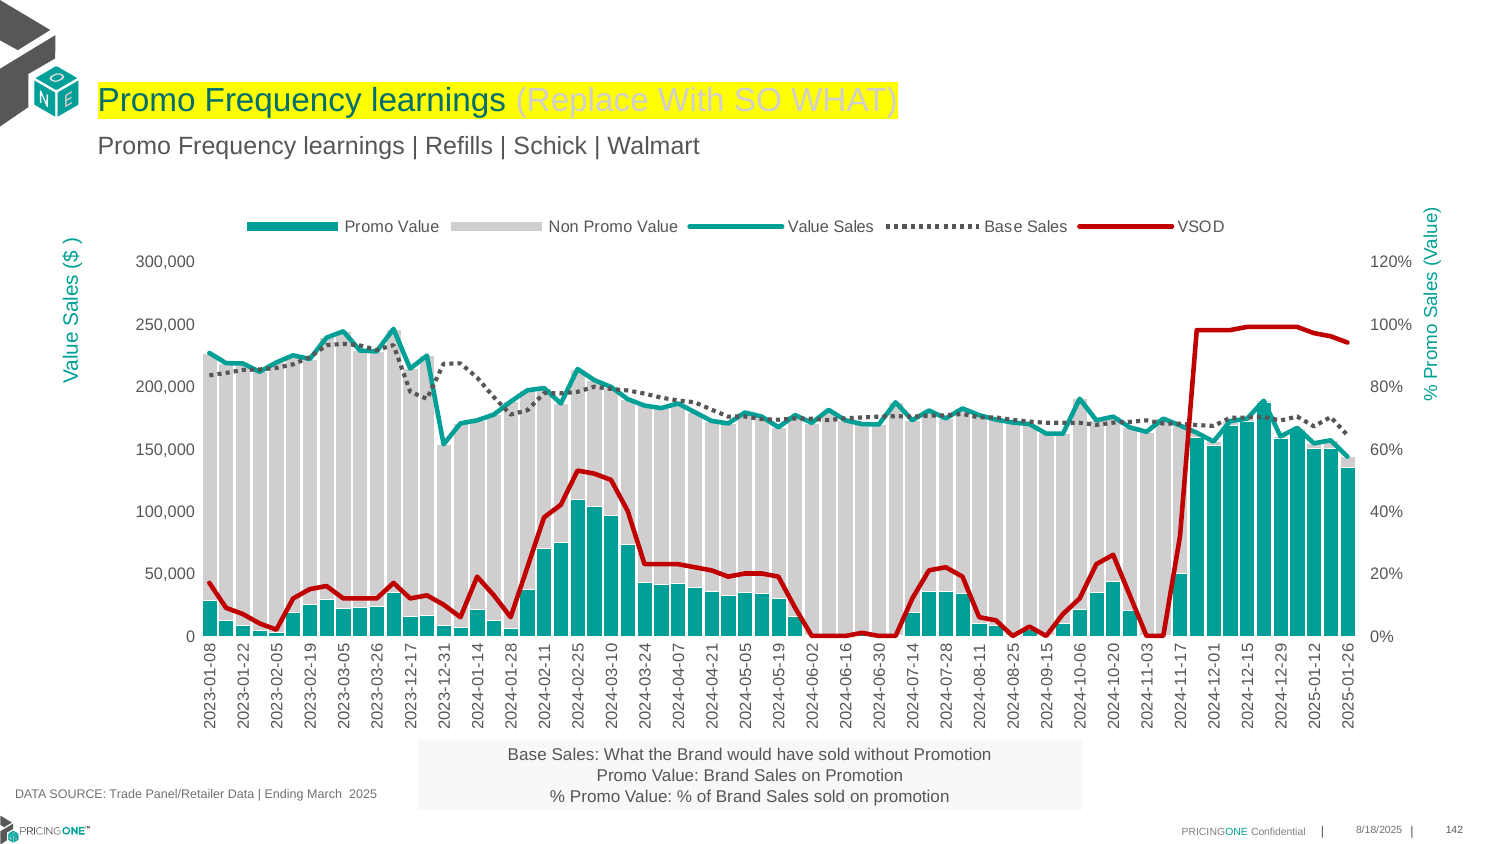

# Promo Frequency learnings (Replace With SO WHAT)
Promo Frequency learnings | Refills | Schick | Walmart

### Chart

| Category | Promo Value | Non Promo Value | Value Sales | Base Sales | VSOD |
|---|---|---|---|---|---|
| 44934 | 28597.0 | 198031.0 | 226628.0 | 208687.0 | 0.17 |
| 44941 | 12860.0 | 205646.0 | 218506.0 | 210655.0 | 0.09 |
| 44948 | 8507.0 | 209691.0 | 218198.0 | 213039.0 | 0.07 |
| 44955 | 4896.0 | 206706.0 | 211602.0 | 213439.0 | 0.04 |
| 44962 | 2850.0 | 216150.0 | 219000.0 | 214651.0 | 0.02 |
| 44969 | 18740.0 | 205988.0 | 224728.0 | 217567.0 | 0.12 |
| 44976 | 25415.0 | 196407.0 | 221822.0 | 223299.0 | 0.15 |
| 44983 | 29182.0 | 209682.0 | 238864.0 | 232845.0 | 0.16 |
| 44990 | 22078.0 | 221892.0 | 243970.0 | 234020.0 | 0.12 |
| 44997 | 22795.0 | 205720.0 | 228515.0 | 232621.0 | 0.12 |
| 45011 | 23510.0 | 204380.0 | 227890.0 | 229039.0 | 0.12 |
| 45130 | 35191.0 | 210668.0 | 245859.0 | 232985.0 | 0.17 |
| 45277 | 15550.0 | 198584.0 | 214134.0 | 195609.0 | 0.12 |
| 45284 | 16347.0 | 208188.0 | 224535.0 | 189930.0 | 0.13 |
| 45291 | 8766.0 | 144702.0 | 153468.0 | 217958.0 | 0.1 |
| 45298 | 6839.0 | 163390.0 | 170229.0 | 218315.0 | 0.06 |
| 45305 | 21150.0 | 151580.0 | 172730.0 | 206917.0 | 0.19 |
| 45312 | 12515.0 | 164814.0 | 177329.0 | 191201.0 | 0.13 |
| 45319 | 6282.0 | 181377.0 | 187659.0 | 177319.0 | 0.06 |
| 45326 | 37420.0 | 159309.0 | 196729.0 | 180764.0 | 0.22 |
| 45333 | 70149.0 | 128395.0 | 198544.0 | 194455.0 | 0.38 |
| 45340 | 74639.0 | 111491.0 | 186130.0 | 194313.0 | 0.42 |
| 45347 | 109179.0 | 104576.0 | 213755.0 | 195503.0 | 0.53 |
| 45354 | 103880.0 | 100988.0 | 204868.0 | 199664.0 | 0.52 |
| 45361 | 96851.0 | 102623.0 | 199474.0 | 197851.0 | 0.5 |
| 45368 | 73370.0 | 116290.0 | 189660.0 | 196616.0 | 0.4 |
| 45375 | 42596.0 | 141890.0 | 184486.0 | 194128.0 | 0.23 |
| 45382 | 41190.0 | 141298.0 | 182488.0 | 190851.0 | 0.23 |
| 45389 | 42541.0 | 143641.0 | 186182.0 | 188588.0 | 0.23 |
| 45396 | 39167.0 | 140093.0 | 179260.0 | 187160.0 | 0.22 |
| 45403 | 35945.0 | 136290.0 | 172235.0 | 181264.0 | 0.21 |
| 45410 | 32895.0 | 137277.0 | 170172.0 | 175647.0 | 0.19 |
| 45417 | 35262.0 | 143692.0 | 178954.0 | 175773.0 | 0.2 |
| 45424 | 34147.0 | 141578.0 | 175725.0 | 173681.0 | 0.2 |
| 45431 | 30459.0 | 136631.0 | 167090.0 | 173208.0 | 0.19 |
| 45438 | 15468.0 | 161423.0 | 176891.0 | 174193.0 | 0.09 |
| 45445 | 419.0 | 170265.0 | 170684.0 | 174020.0 | 0.0 |
| 45452 | 269.0 | 180800.0 | 181069.0 | 172824.0 | 0.0 |
| 45459 | 365.0 | 172358.0 | 172723.0 | 174378.0 | 0.0 |
| 45466 | 1356.0 | 168335.0 | 169691.0 | 174987.0 | 0.01 |
| 45473 | 312.0 | 169113.0 | 169425.0 | 175651.0 | 0.0 |
| 45480 | 443.0 | 186694.0 | 187137.0 | 176030.0 | 0.0 |
| 45487 | 18918.0 | 153870.0 | 172788.0 | 175654.0 | 0.12 |
| 45494 | 35479.0 | 145073.0 | 180552.0 | 176349.0 | 0.21 |
| 45501 | 35606.0 | 138642.0 | 174248.0 | 176760.0 | 0.22 |
| 45508 | 34517.0 | 147686.0 | 182203.0 | 177809.0 | 0.19 |
| 45515 | 10292.0 | 166614.0 | 176906.0 | 175039.0 | 0.06 |
| 45522 | 8547.0 | 164711.0 | 173258.0 | 175086.0 | 0.05 |
| 45529 | 172.0 | 170799.0 | 170971.0 | 173042.0 | 0.0 |
| 45536 | 5721.0 | 163977.0 | 169698.0 | 171667.0 | 0.03 |
| 45550 | 396.0 | 161689.0 | 162085.0 | 170713.0 | 0.0 |
| 45564 | 9982.0 | 152022.0 | 162004.0 | 170807.0 | 0.07 |
| 45571 | 21579.0 | 168391.0 | 189970.0 | 170731.0 | 0.12 |
| 45578 | 34603.0 | 138092.0 | 172695.0 | 169014.0 | 0.23 |
| 45585 | 44083.0 | 131565.0 | 175648.0 | 170812.0 | 0.26 |
| 45592 | 20833.0 | 146205.0 | 167038.0 | 171481.0 | 0.13 |
| 45599 | 260.0 | 163223.0 | 163483.0 | 172675.0 | 0.0 |
| 45606 | 391.0 | 173652.0 | 174043.0 | 170105.0 | 0.0 |
| 45613 | 50325.0 | 118233.0 | 168558.0 | 169994.0 | 0.32 |
| 45620 | 158964.0 | 3774.0 | 162738.0 | 168917.0 | 0.98 |
| 45627 | 153082.0 | 2658.0 | 155740.0 | 168237.0 | 0.98 |
| 45634 | 168880.0 | 3268.0 | 172148.0 | 174703.0 | 0.98 |
| 45641 | 171953.0 | 1980.0 | 173933.0 | 174940.0 | 0.99 |
| 45648 | 187092.0 | 1327.0 | 188419.0 | 175387.0 | 0.99 |
| 45655 | 158434.0 | 1377.0 | 159811.0 | 172534.0 | 0.99 |
| 45662 | 164477.0 | 2156.0 | 166633.0 | 175737.0 | 0.99 |
| 45669 | 150502.0 | 3796.0 | 154298.0 | 167832.0 | 0.97 |
| 45676 | 150072.0 | 6619.0 | 156691.0 | 175322.0 | 0.96 |
| 45683 | 135088.0 | 8561.0 | 143649.0 | 160810.0 | 0.94 |
% Promo Sales (Value)
Value Sales ($ )
Base Sales: What the Brand would have sold without Promotion
Promo Value: Brand Sales on Promotion
% Promo Value: % of Brand Sales sold on promotion
DATA SOURCE: Trade Panel/Retailer Data | Ending March  2025

8/18/2025
142